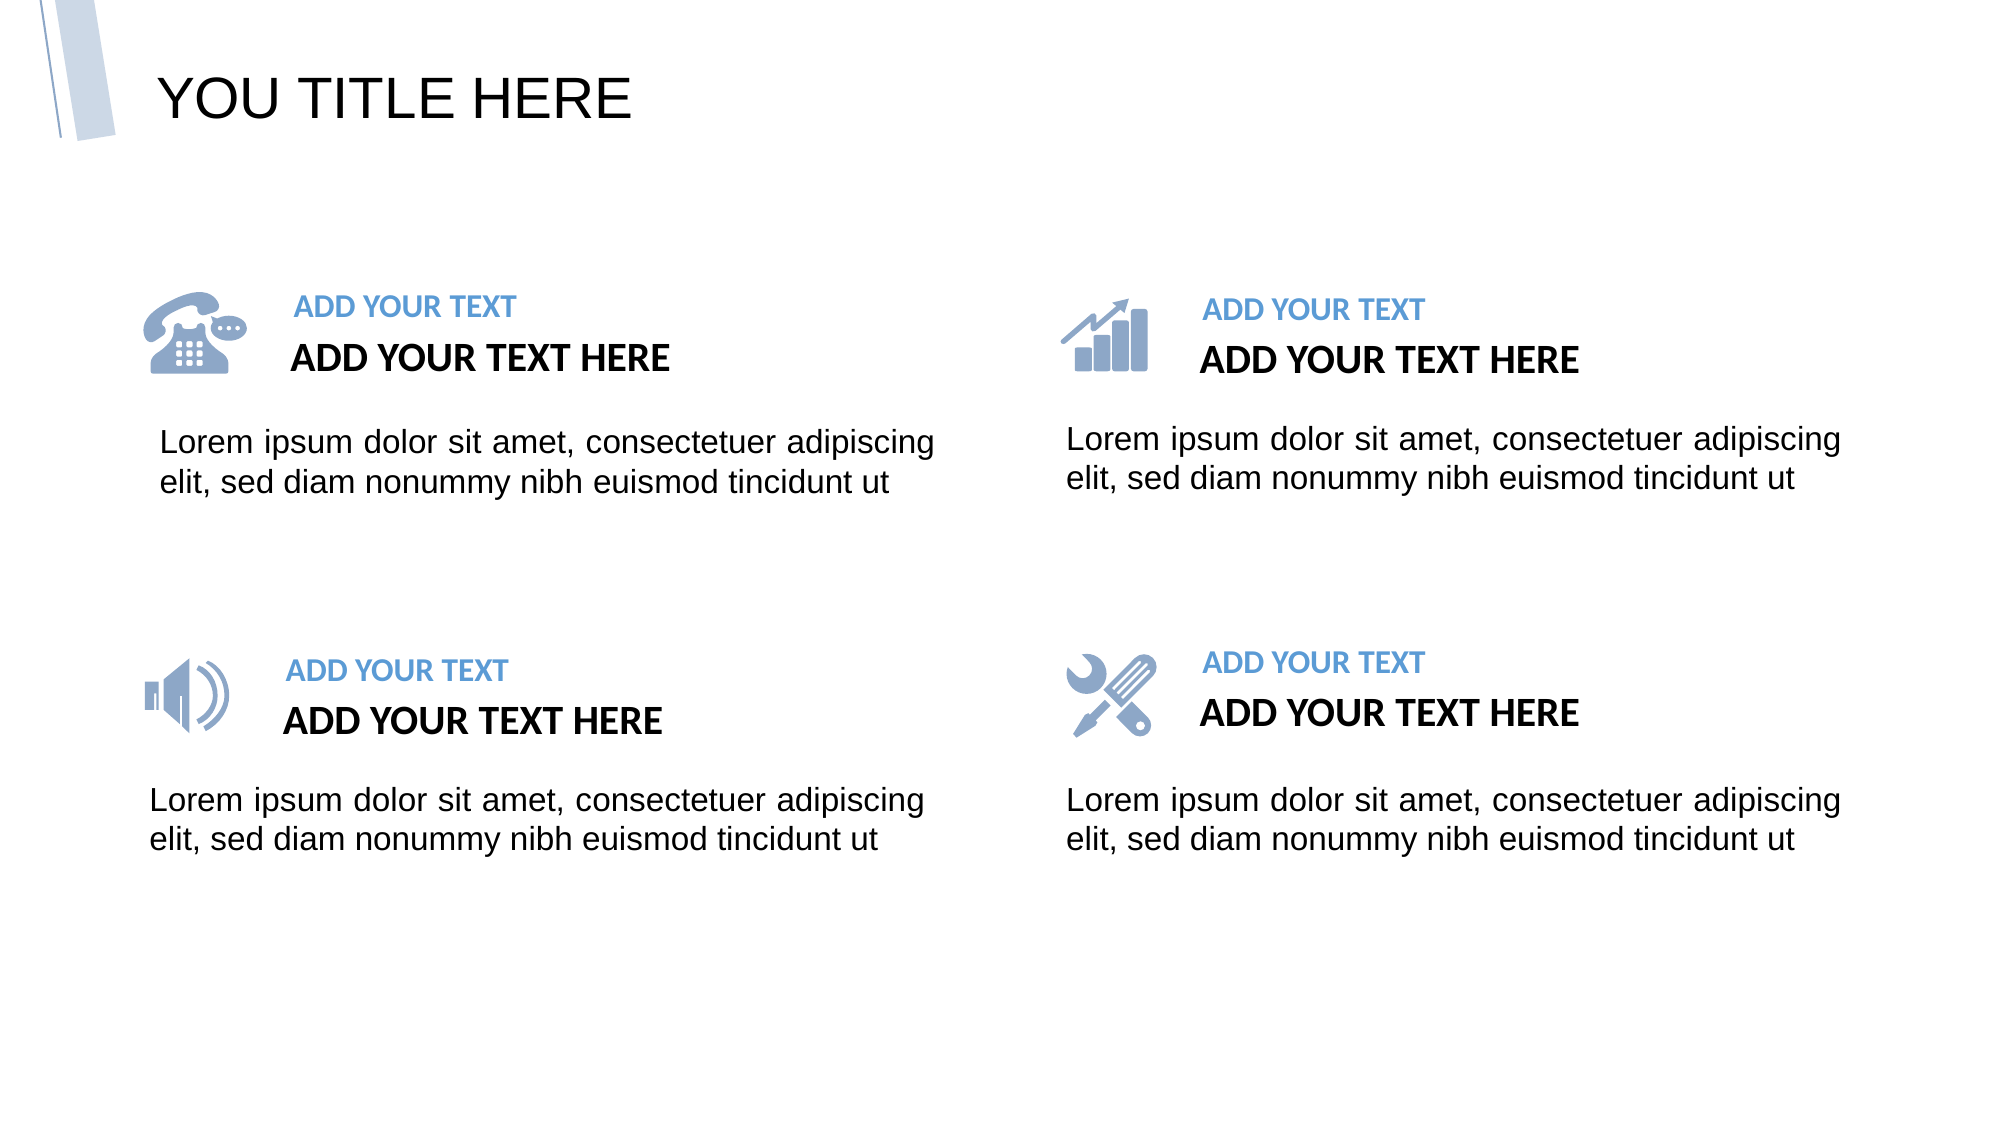

YOU TITLE HERE
ADD YOUR TEXT
ADD YOUR TEXT

ADD YOUR TEXT HERE
ADD YOUR TEXT HERE
Lorem ipsum dolor sit amet, consectetuer adipiscing elit, sed diam nonummy nibh euismod tincidunt ut
Lorem ipsum dolor sit amet, consectetuer adipiscing elit, sed diam nonummy nibh euismod tincidunt ut
ADD YOUR TEXT
ADD YOUR TEXT

ADD YOUR TEXT HERE
ADD YOUR TEXT HERE
Lorem ipsum dolor sit amet, consectetuer adipiscing elit, sed diam nonummy nibh euismod tincidunt ut
Lorem ipsum dolor sit amet, consectetuer adipiscing elit, sed diam nonummy nibh euismod tincidunt ut